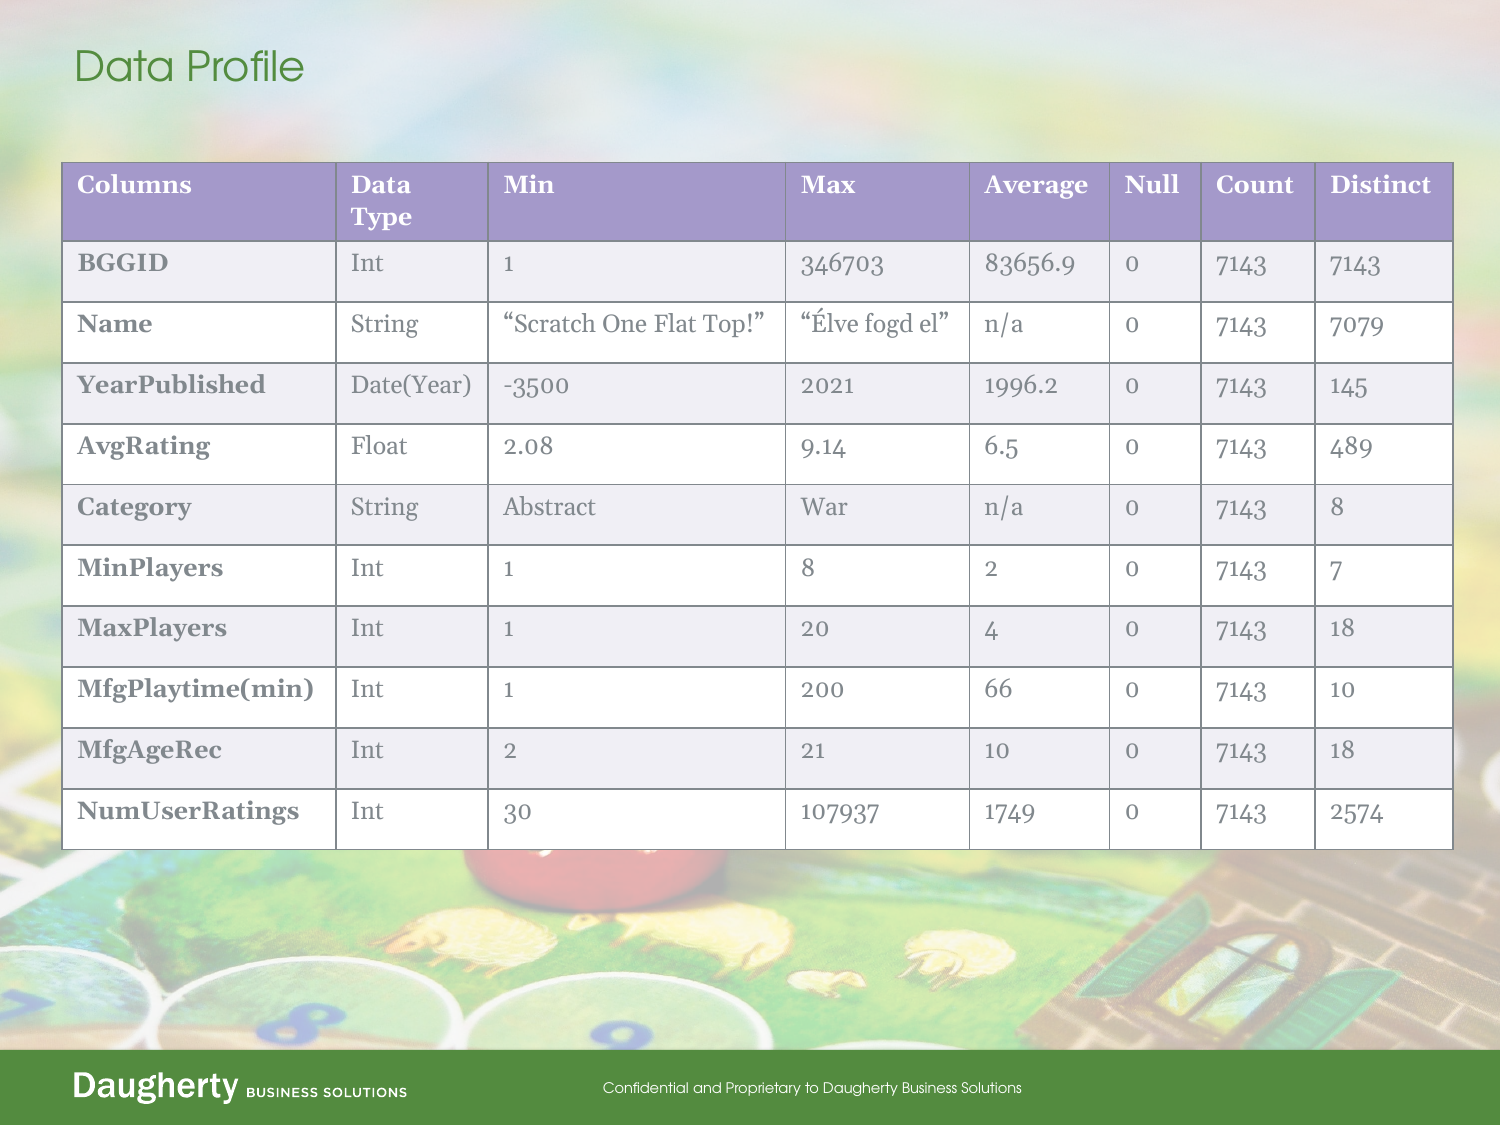

# Data Profile
| Columns | Data Type | Min | Max | Average | Null | Count | Distinct |
| --- | --- | --- | --- | --- | --- | --- | --- |
| BGGID | Int | 1 | 346703 | 83656.9 | 0 | 7143 | 7143 |
| Name | String | “Scratch One Flat Top!” | “Élve fogd el” | n/a | 0 | 7143 | 7079 |
| YearPublished | Date(Year) | -3500 | 2021 | 1996.2 | 0 | 7143 | 145 |
| AvgRating | Float | 2.08 | 9.14 | 6.5 | 0 | 7143 | 489 |
| Category | String | Abstract | War | n/a | 0 | 7143 | 8 |
| MinPlayers | Int | 1 | 8 | 2 | 0 | 7143 | 7 |
| MaxPlayers | Int | 1 | 20 | 4 | 0 | 7143 | 18 |
| MfgPlaytime(min) | Int | 1 | 200 | 66 | 0 | 7143 | 10 |
| MfgAgeRec | Int | 2 | 21 | 10 | 0 | 7143 | 18 |
| NumUserRatings | Int | 30 | 107937 | 1749 | 0 | 7143 | 2574 |